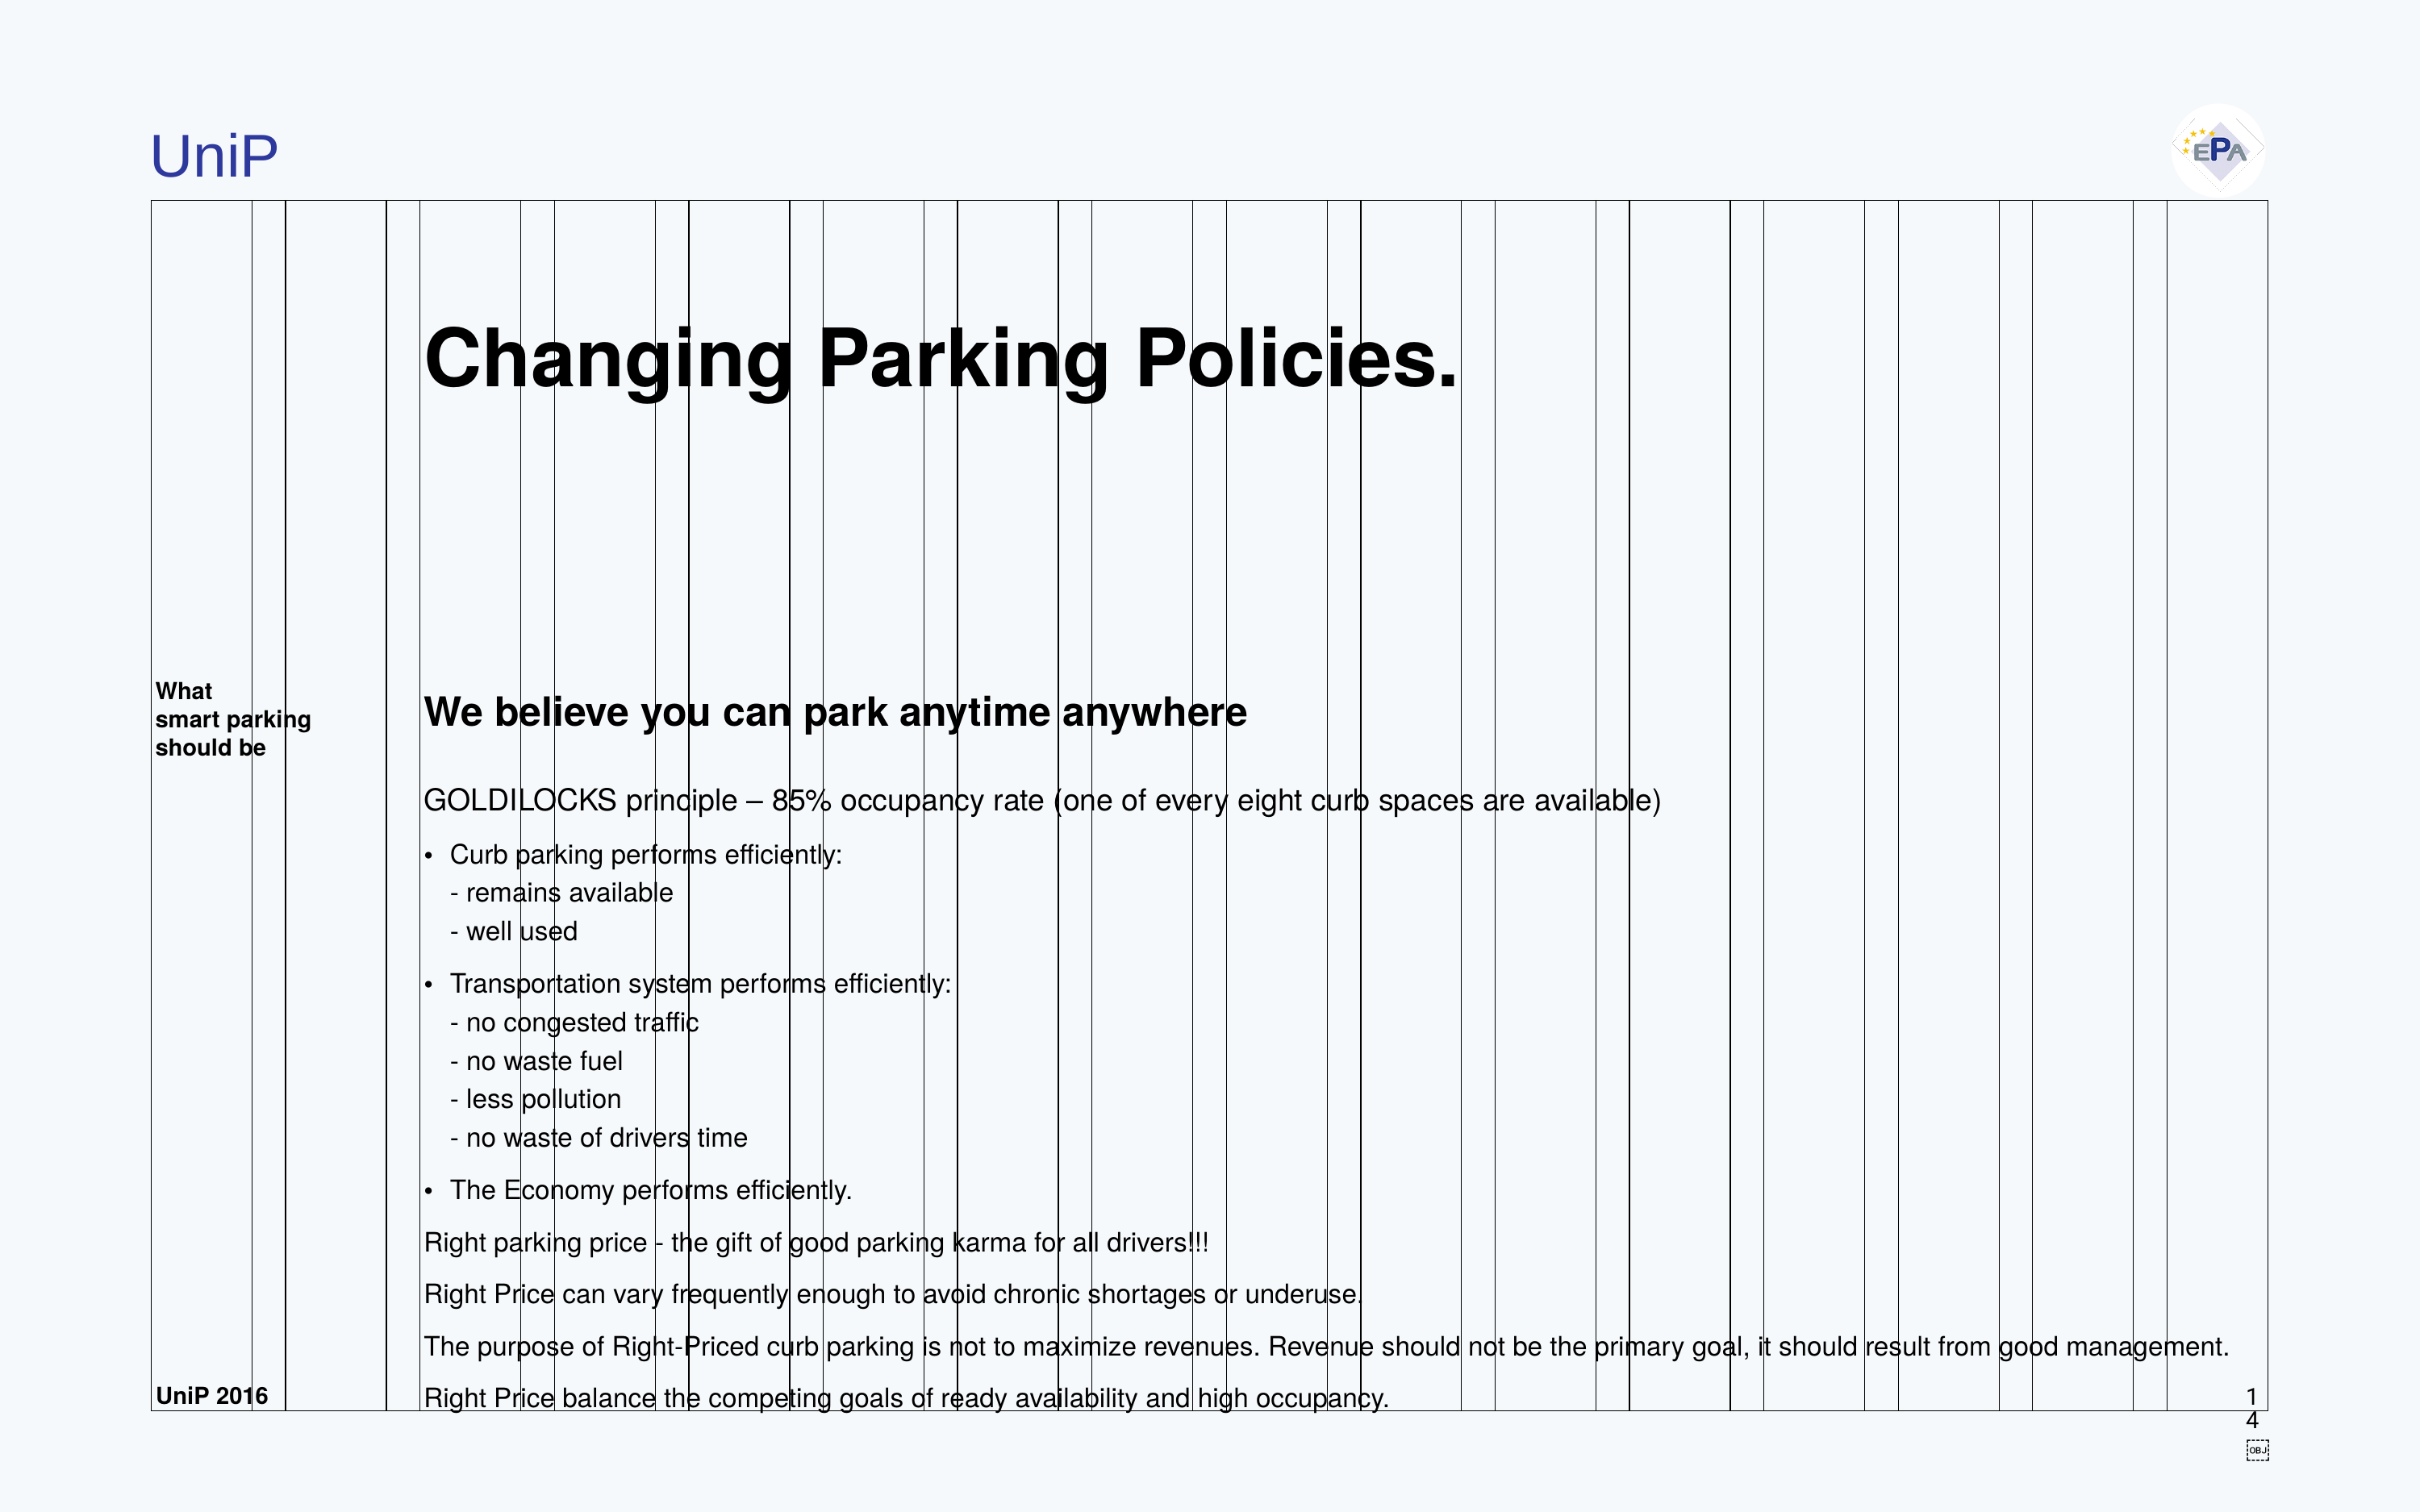

Changing Parking Policies.
What
smart parking
should be
We believe you can park anytime anywhere
GOLDILOCKS principle – 85% occupancy rate (one of every eight curb spaces are available)
Curb parking performs efficiently:
- remains available
- well used
Transportation system performs efficiently:
- no congested traffic
- no waste fuel
- less pollution
- no waste of drivers time
The Economy performs efficiently.
Right parking price - the gift of good parking karma for all drivers!!!
Right Price can vary frequently enough to avoid chronic shortages or underuse.
The purpose of Right-Priced curb parking is not to maximize revenues. Revenue should not be the primary goal, it should result from good management.
Right Price balance the competing goals of ready availability and high occupancy.